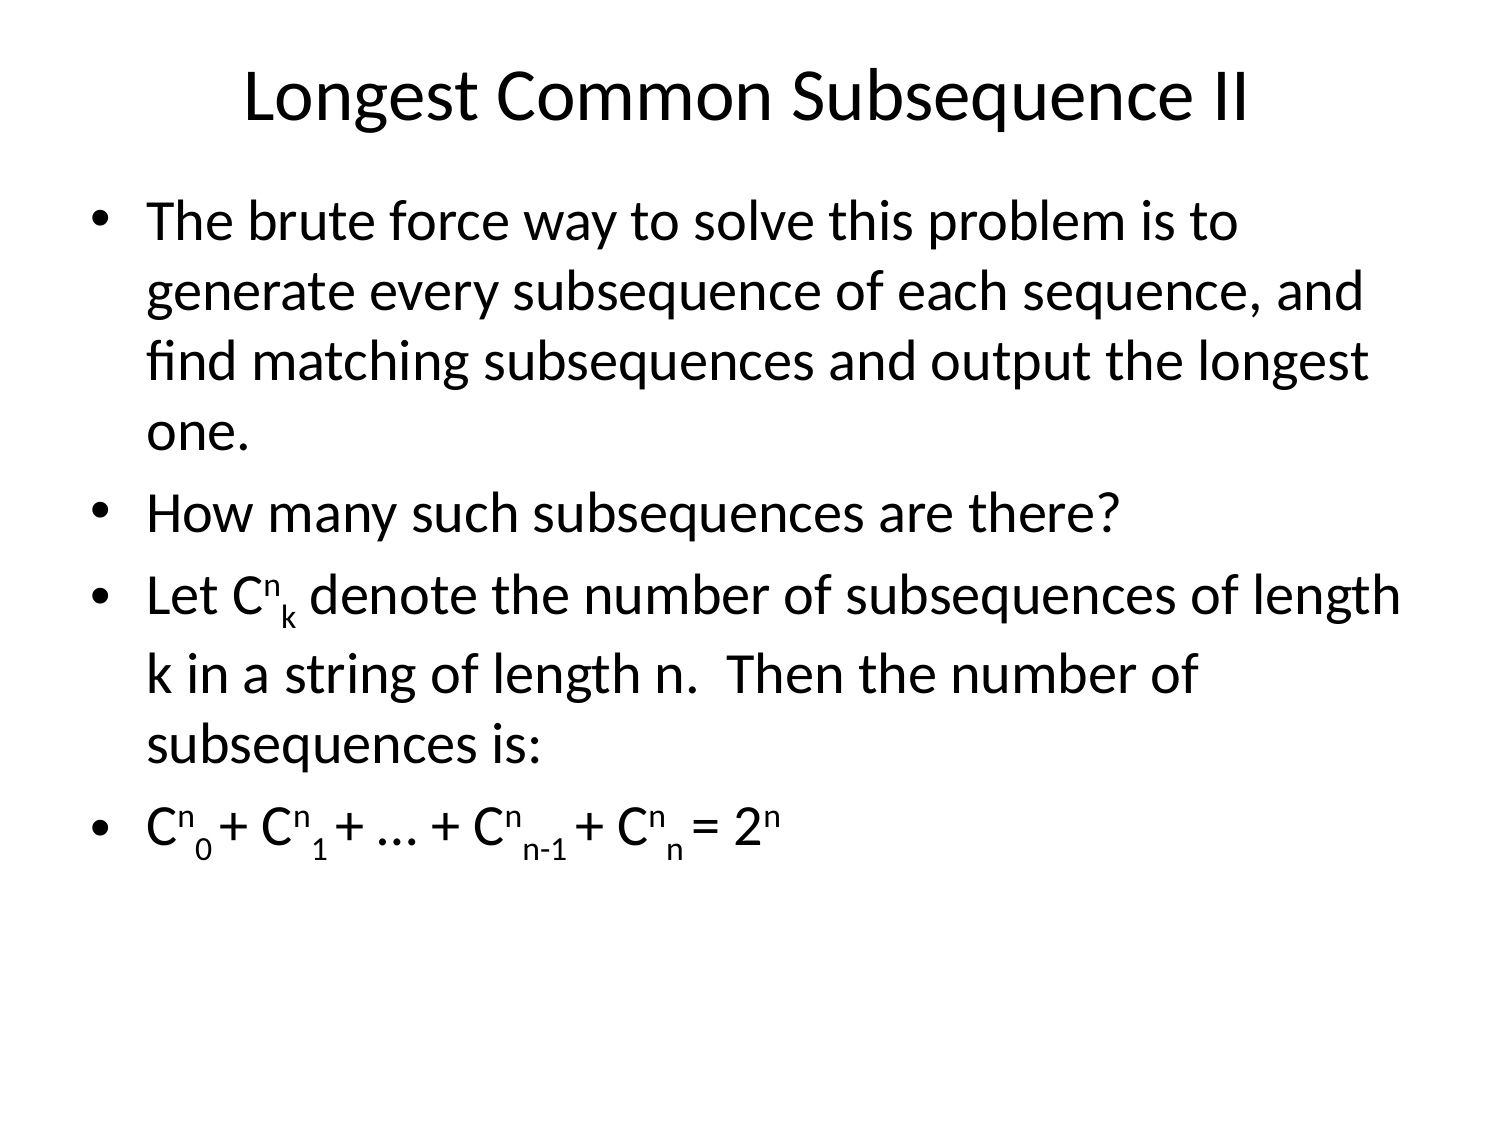

# Longest Common Subsequence II
The brute force way to solve this problem is to generate every subsequence of each sequence, and find matching subsequences and output the longest one.
How many such subsequences are there?
Let Cnk denote the number of subsequences of length k in a string of length n.  Then the number of subsequences is:
Cn0 + Cn1 + … + Cnn-1 + Cnn = 2n